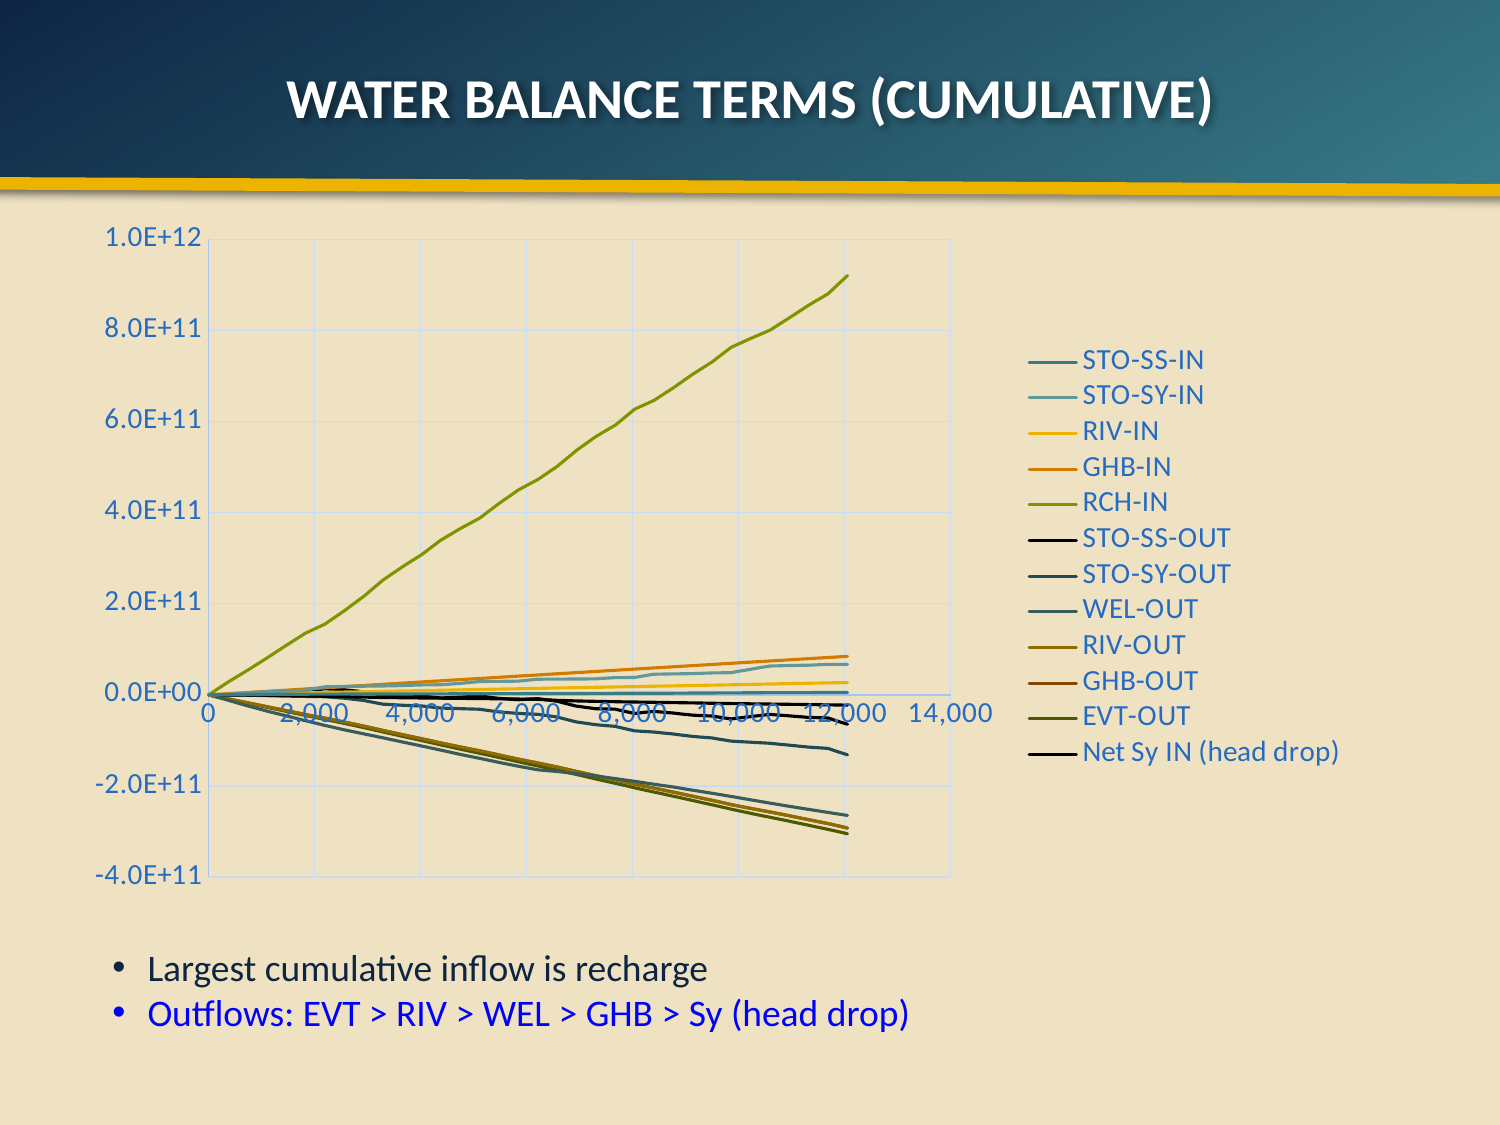

# Water Balance Terms (Cumulative)

### Chart

| Category | STO-SS-IN | STO-SY-IN | RIV-IN | GHB-IN | RCH-IN | STO-SS-OUT | STO-SY-OUT | WEL-OUT | RIV-OUT | GHB-OUT | EVT-OUT | Net Sy IN (head drop) |
|---|---|---|---|---|---|---|---|---|---|---|---|---|
Largest cumulative inflow is recharge
Outflows: EVT > RIV > WEL > GHB > Sy (head drop)